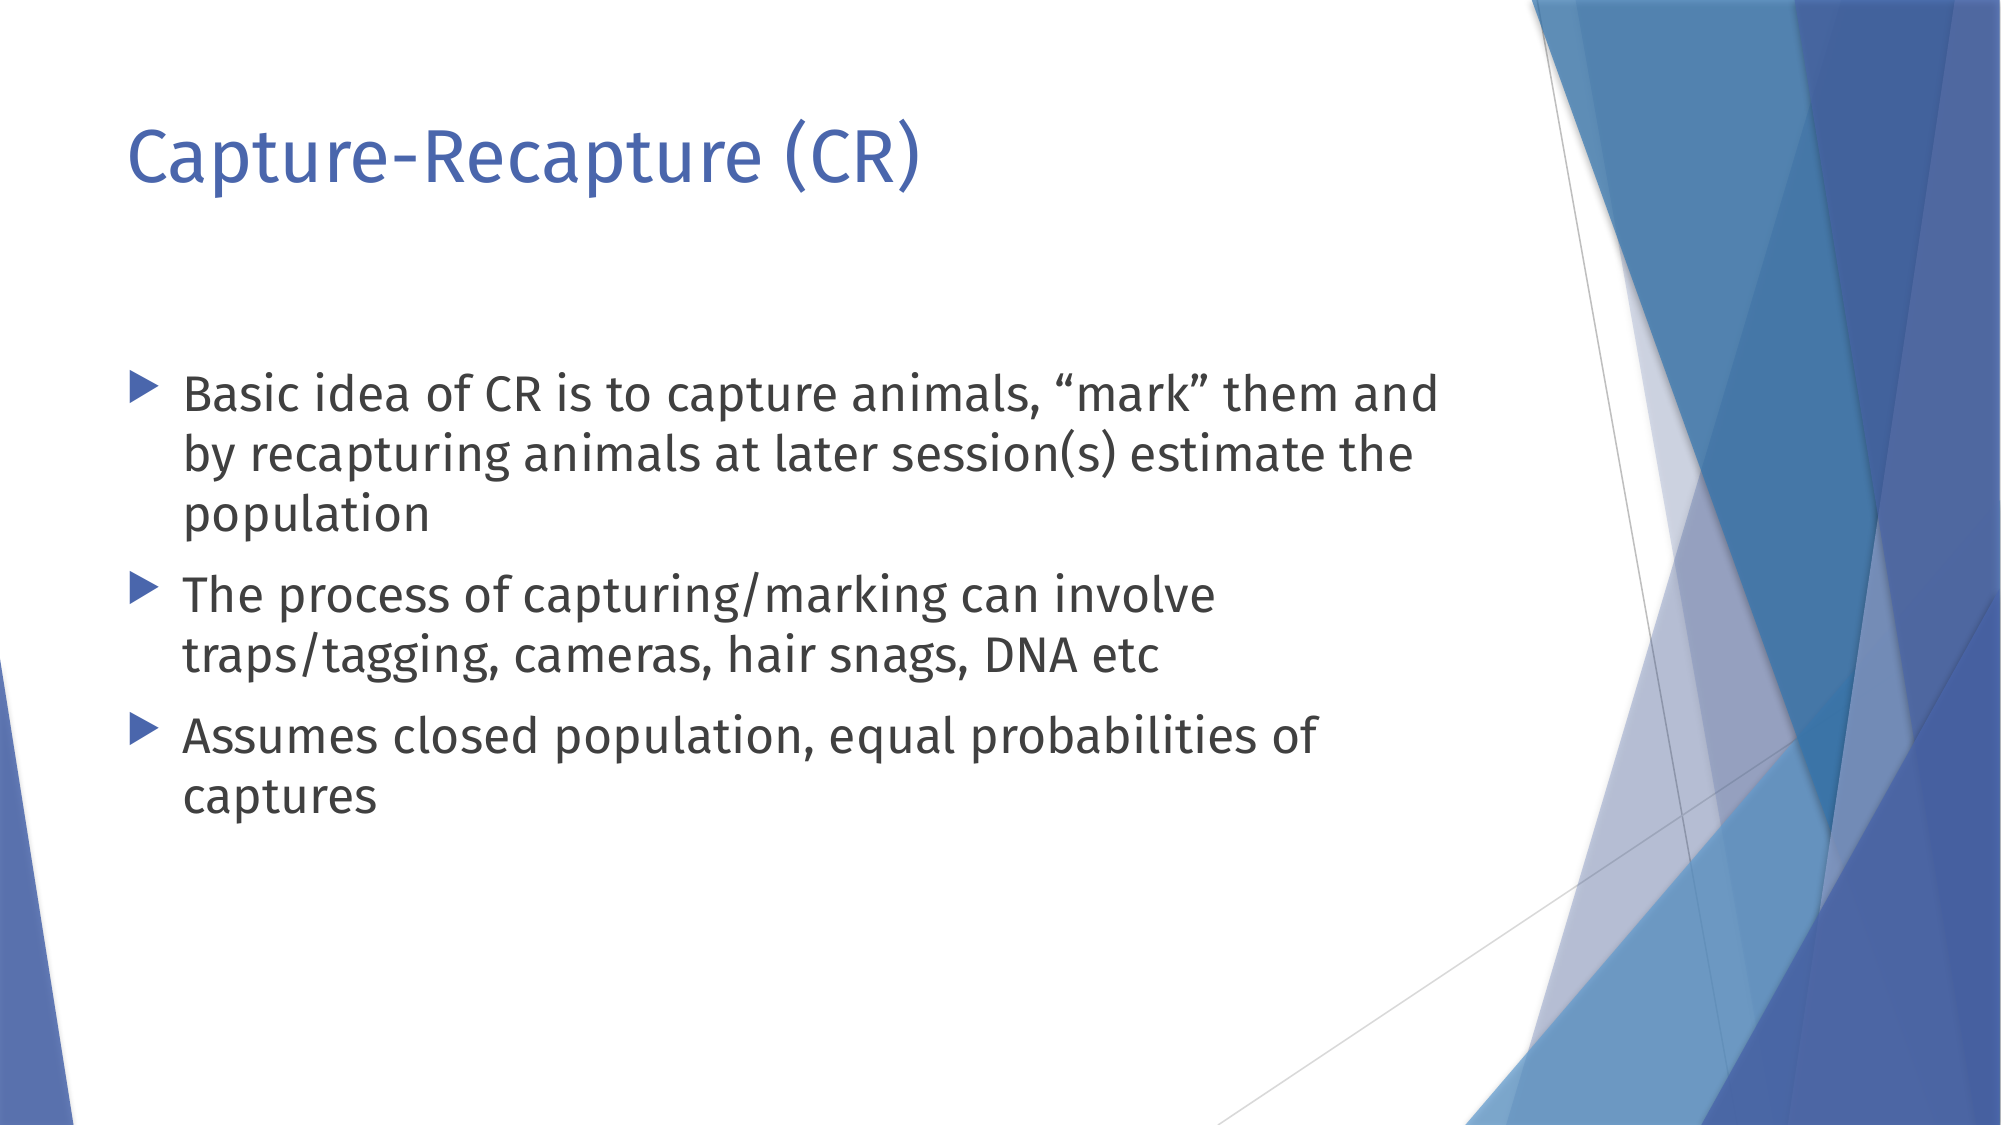

# Capture-Recapture (CR)
Basic idea of CR is to capture animals, “mark” them and by recapturing animals at later session(s) estimate the population
The process of capturing/marking can involve traps/tagging, cameras, hair snags, DNA etc
Assumes closed population, equal probabilities of captures